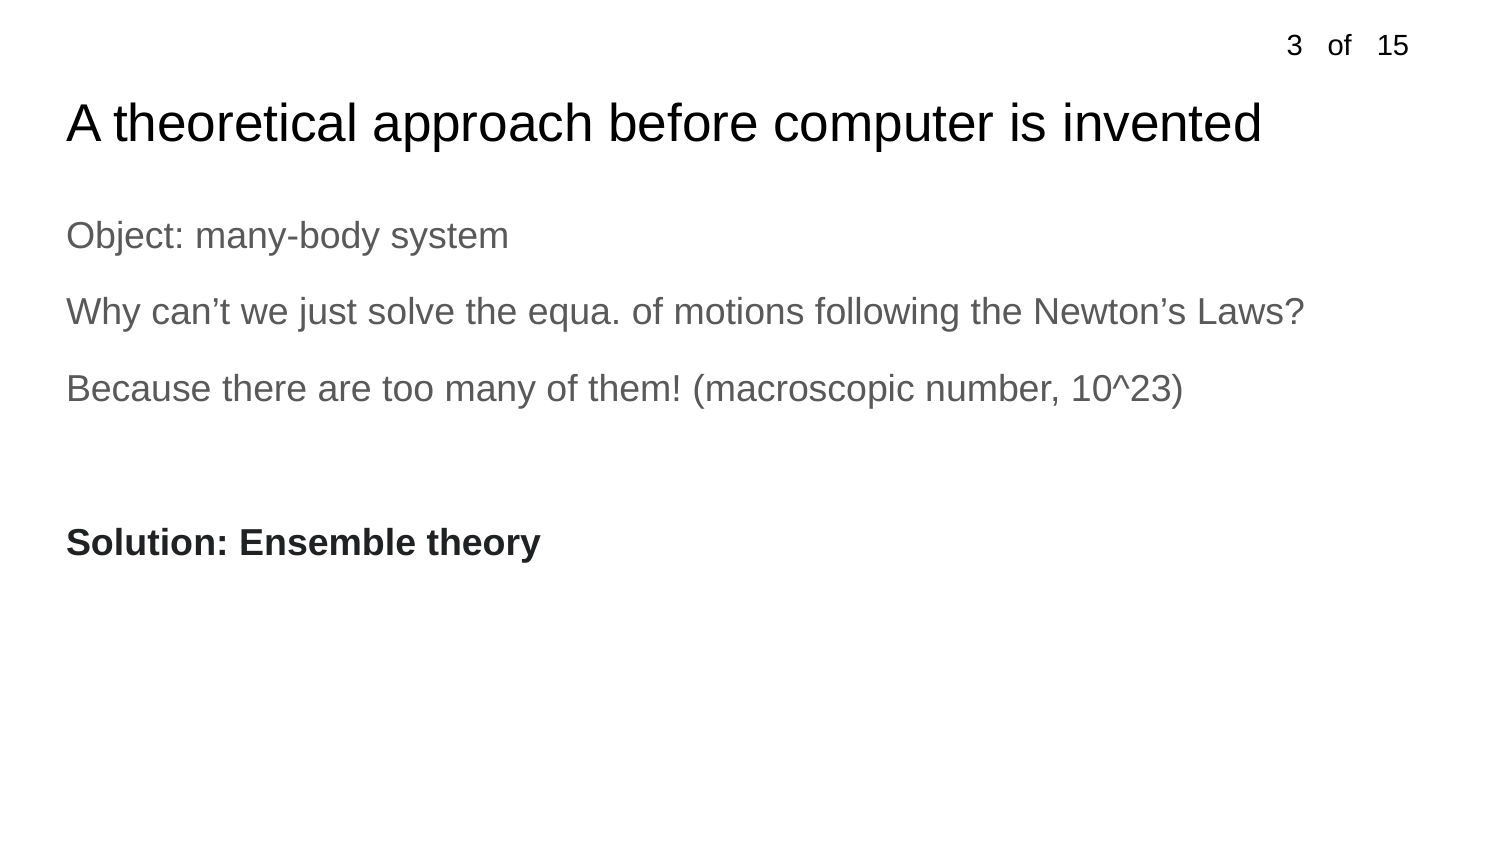

3   of   15
# A theoretical approach before computer is invented
Object: many-body system
Why can’t we just solve the equa. of motions following the Newton’s Laws?
Because there are too many of them! (macroscopic number, 10^23)

Solution: Ensemble theory